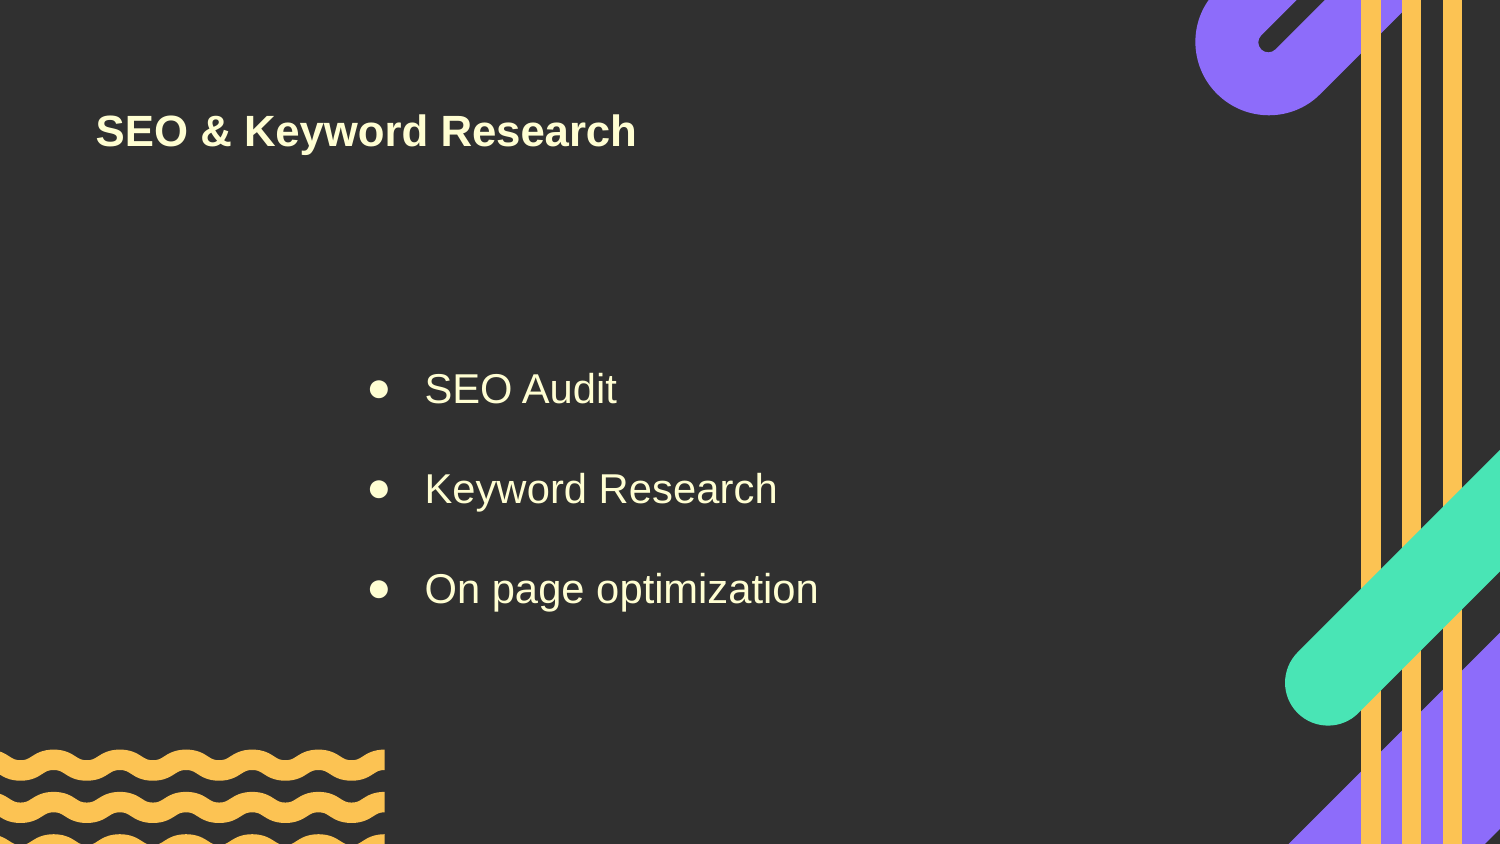

# SEO & Keyword Research

SEO Audit
Keyword Research
On page optimization